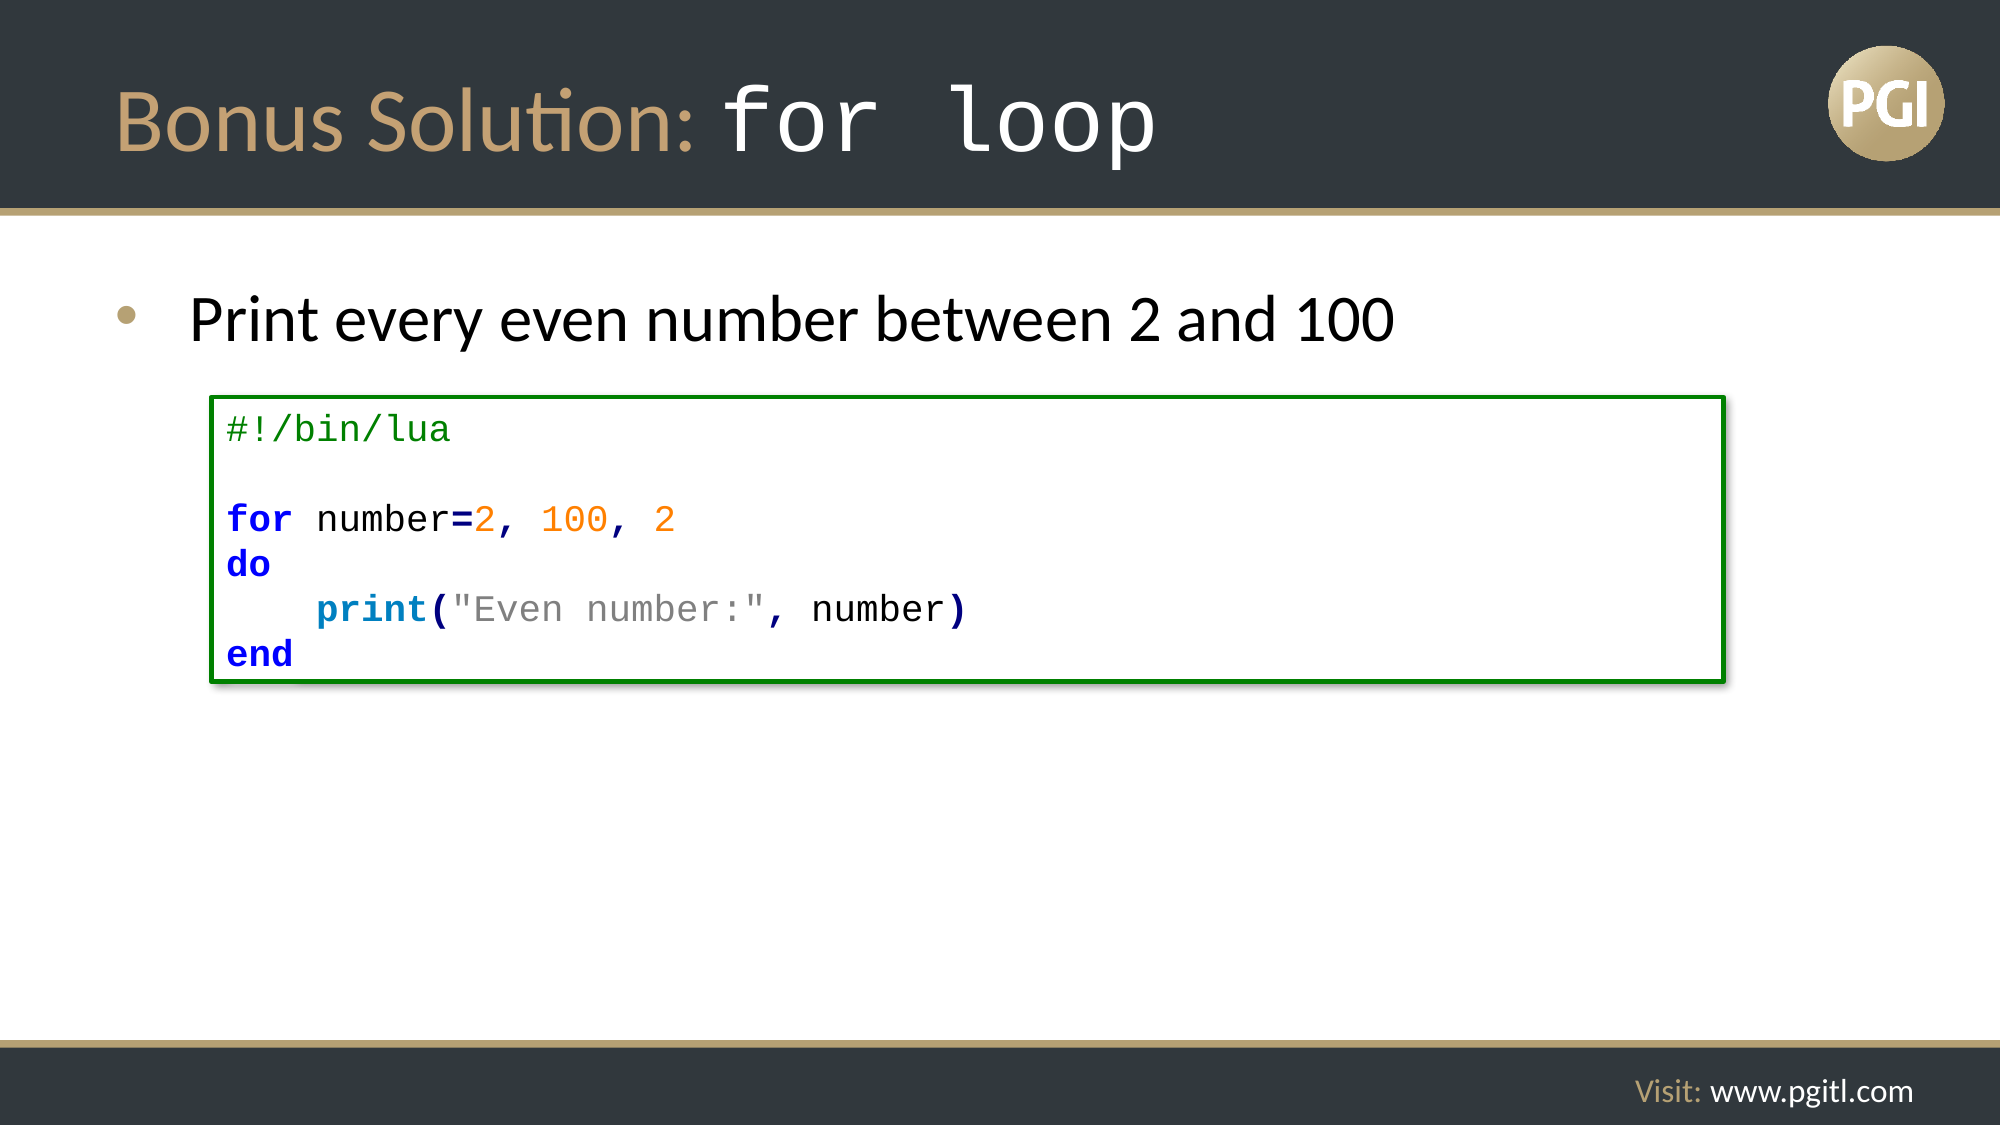

# Bonus Solution: for loop
Print every even number between 2 and 100

#!/bin/lua

for number=2, 100, 2
do
    print("Even number:", number)
end